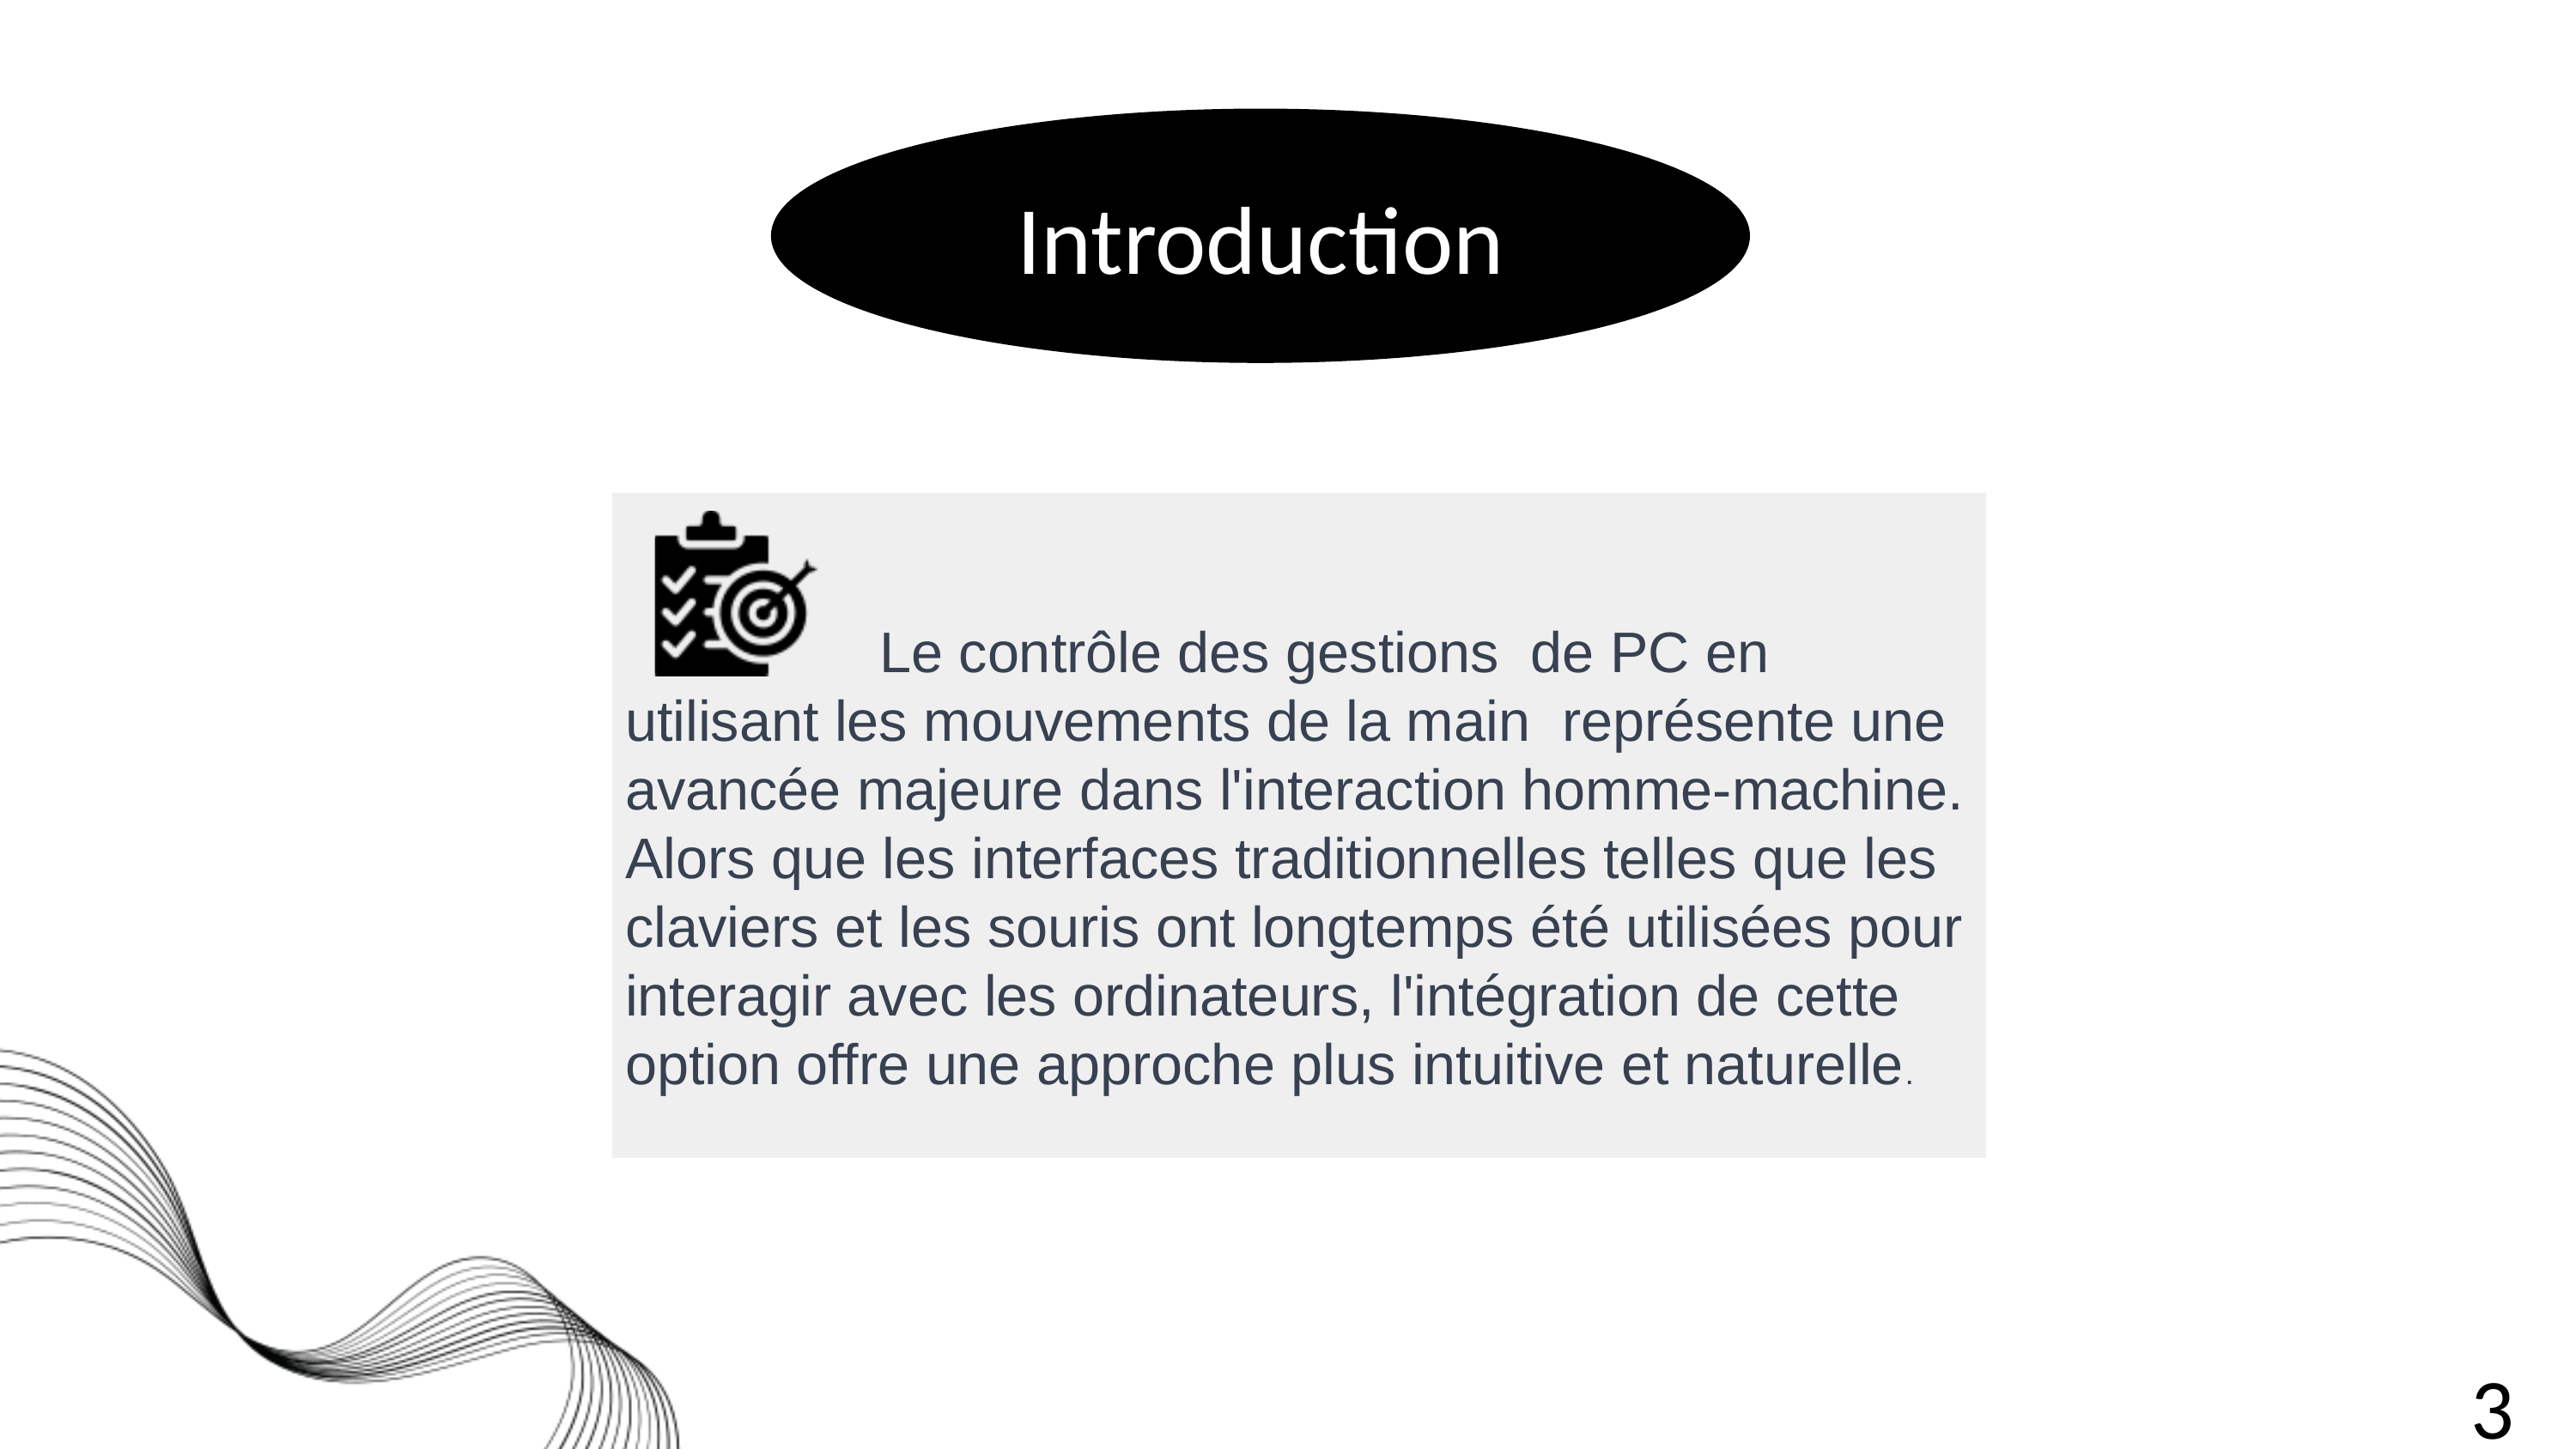

Introduction

                Le contrôle des gestions  de PC en utilisant les mouvements de la main  représente une avancée majeure dans l'interaction homme-machine. Alors que les interfaces traditionnelles telles que les claviers et les souris ont longtemps été utilisées pour interagir avec les ordinateurs, l'intégration de cette option offre une approche plus intuitive et naturelle.

4

3